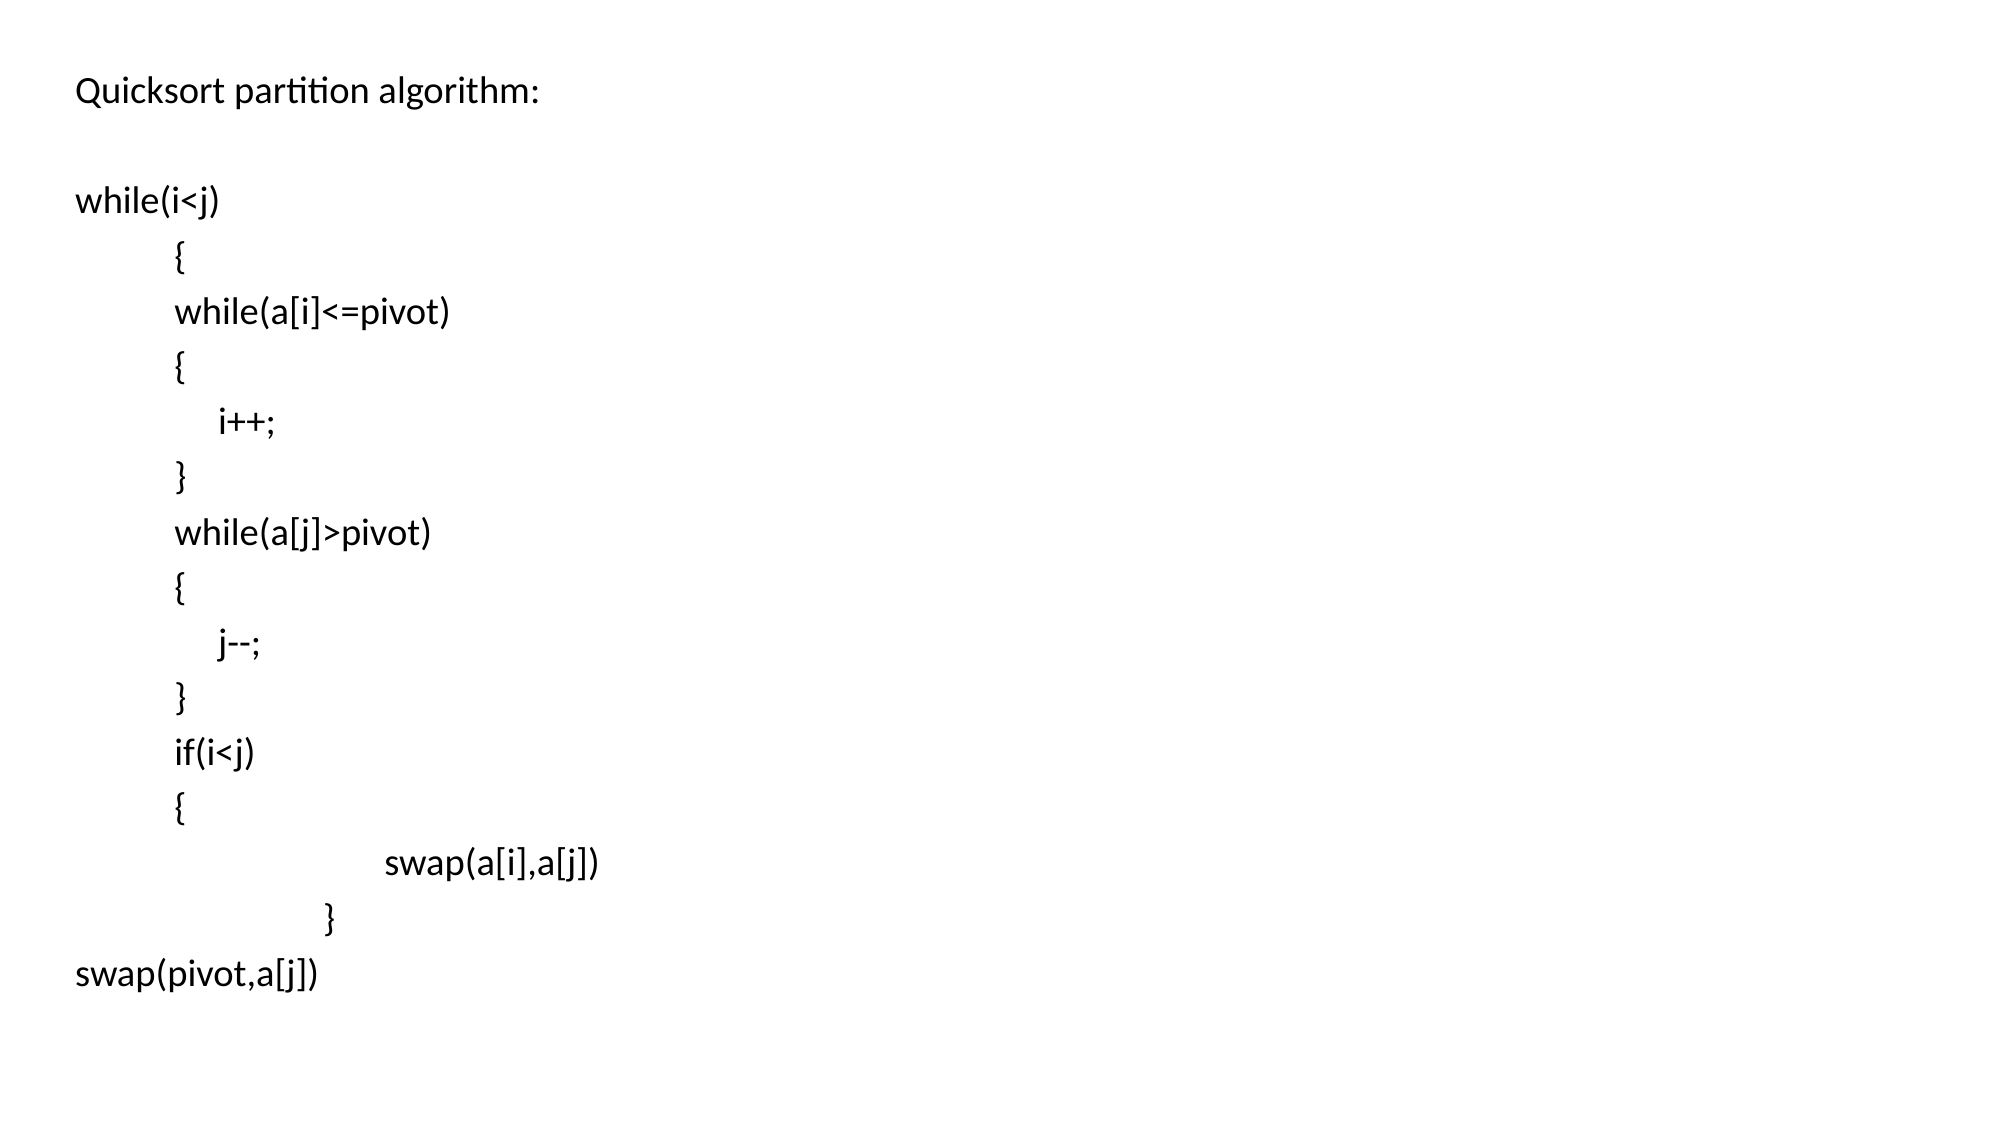

Quicksort partition algorithm:

while(i<j)
	{
		while(a[i]<=pivot)
		{
		     i++;
		}
		while(a[j]>pivot)
		{
		     j--;
		}
		if(i<j)
		{
	                        swap(a[i],a[j])
	                 }
swap(pivot,a[j])